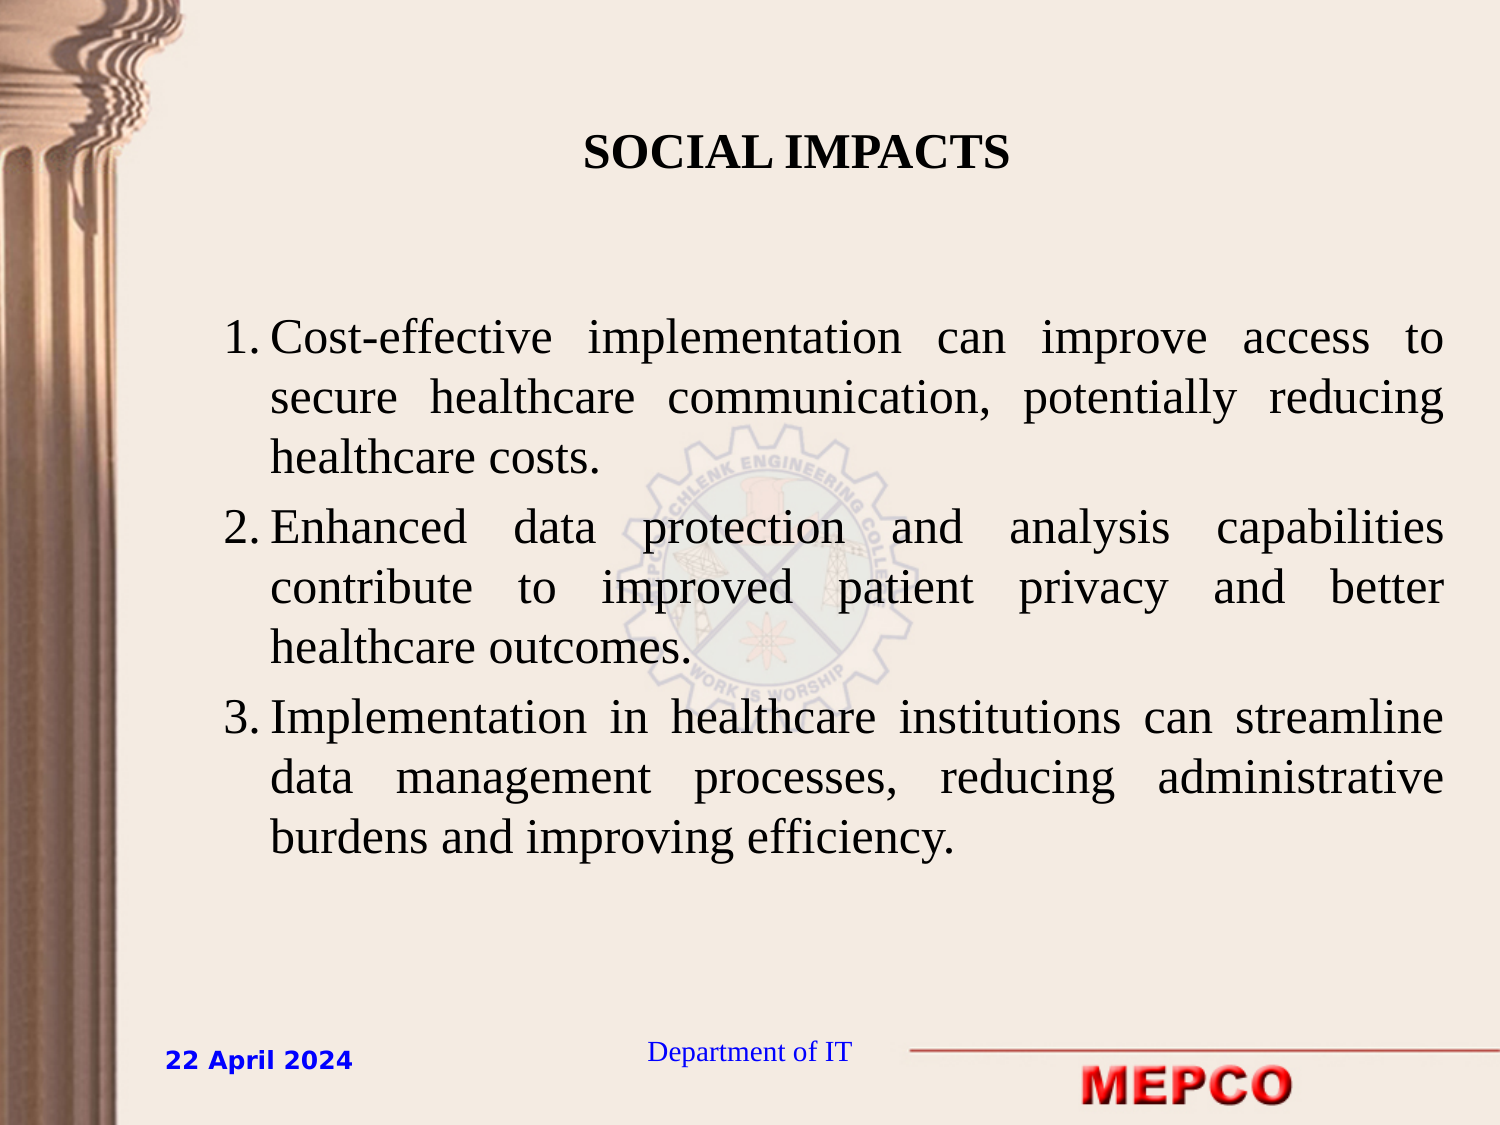

# SOCIAL IMPACTS
Cost-effective implementation can improve access to secure healthcare communication, potentially reducing healthcare costs.
Enhanced data protection and analysis capabilities contribute to improved patient privacy and better healthcare outcomes.
Implementation in healthcare institutions can streamline data management processes, reducing administrative burdens and improving efficiency.

Department of IT